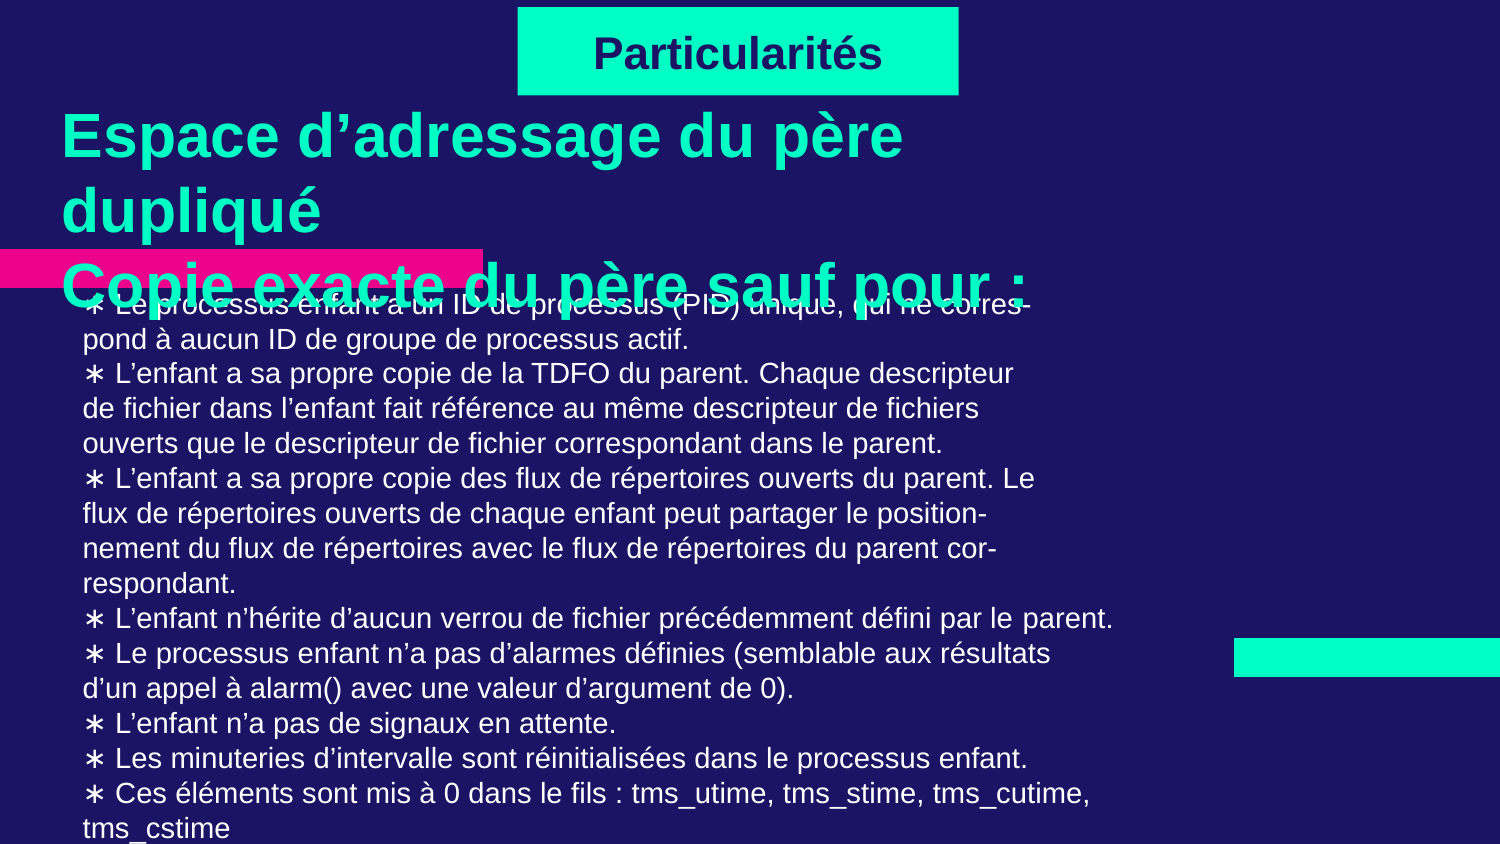

Particularités
# Espace d’adressage du père dupliqué Copie exacte du père sauf pour :
∗ Le processus enfant a un ID de processus (PID) unique, qui ne corres-
pond à aucun ID de groupe de processus actif.
∗ L’enfant a sa propre copie de la TDFO du parent. Chaque descripteur
de fichier dans l’enfant fait référence au même descripteur de fichiers
ouverts que le descripteur de fichier correspondant dans le parent.
∗ L’enfant a sa propre copie des flux de répertoires ouverts du parent. Le
flux de répertoires ouverts de chaque enfant peut partager le position-
nement du flux de répertoires avec le flux de répertoires du parent cor-
respondant.
∗ L’enfant n’hérite d’aucun verrou de fichier précédemment défini par le parent.
∗ Le processus enfant n’a pas d’alarmes définies (semblable aux résultats
d’un appel à alarm() avec une valeur d’argument de 0).
∗ L’enfant n’a pas de signaux en attente.
∗ Les minuteries d’intervalle sont réinitialisées dans le processus enfant.
∗ Ces éléments sont mis à 0 dans le fils : tms_utime, tms_stime, tms_cutime,
tms_cstime